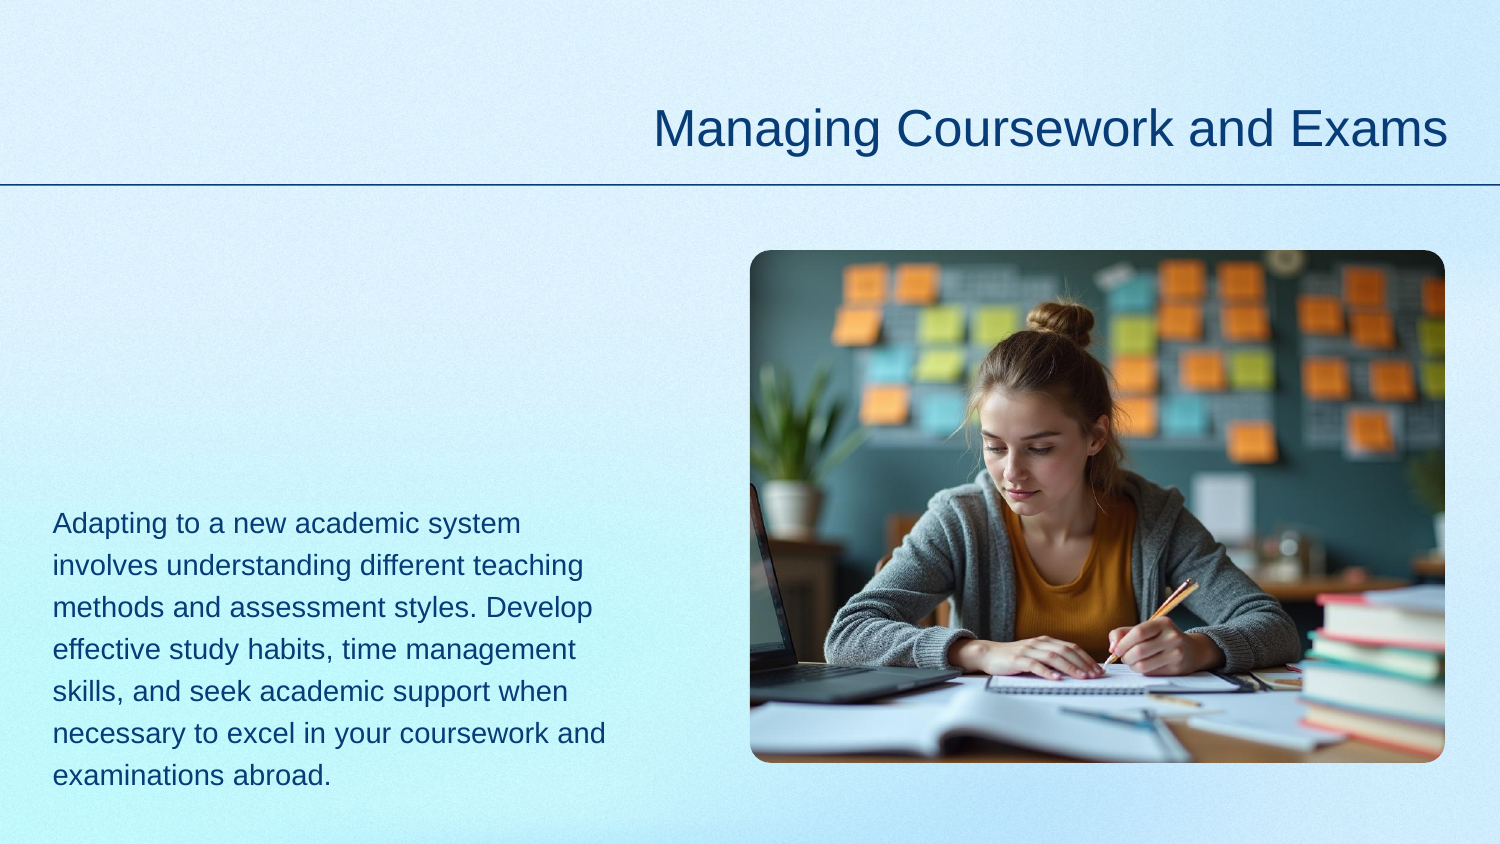

# Managing Coursework and Exams
Adapting to a new academic system involves understanding different teaching methods and assessment styles. Develop effective study habits, time management skills, and seek academic support when necessary to excel in your coursework and examinations abroad.